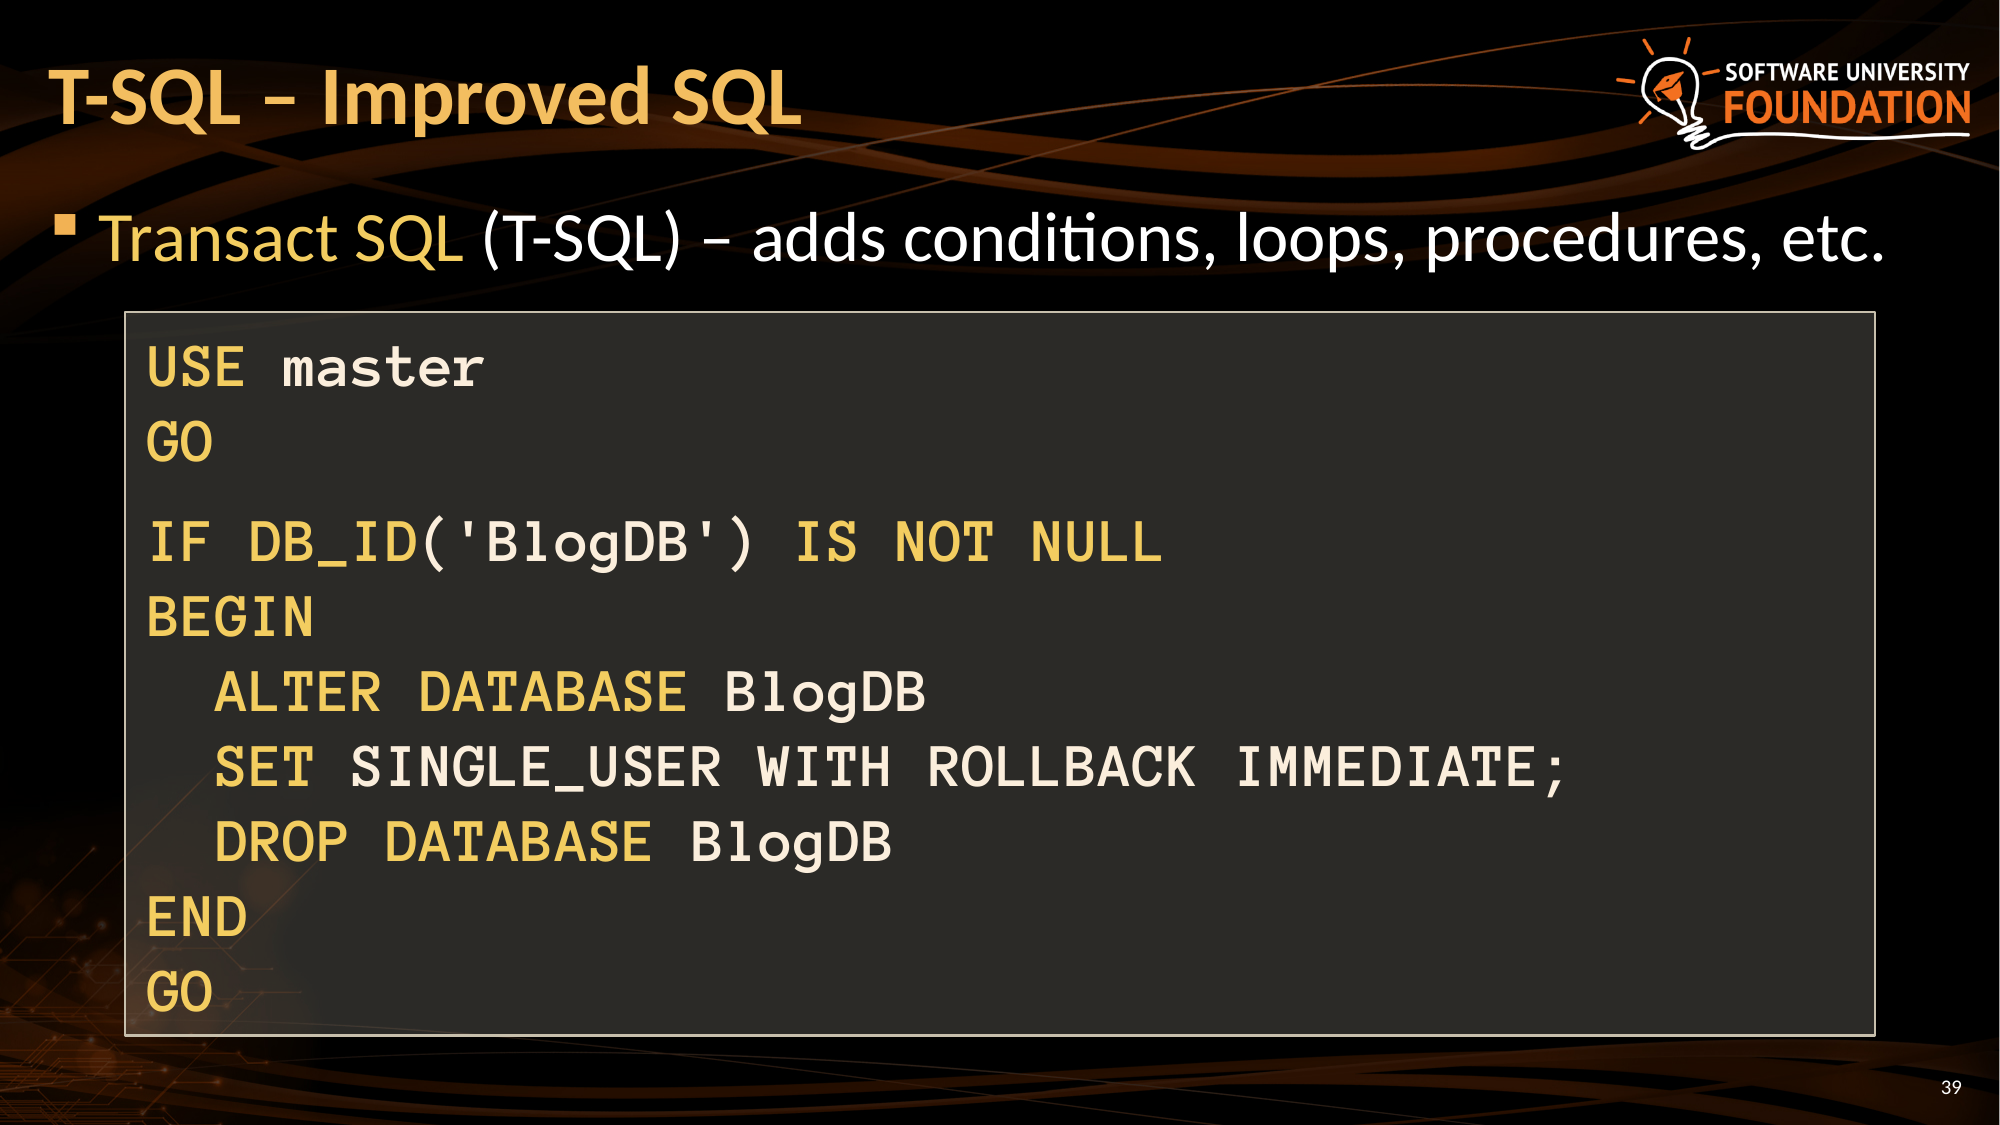

# T-SQL – Improved SQL
Transact SQL (T-SQL) – adds conditions, loops, procedures, etc.
USE master
GO
IF DB_ID('BlogDB') IS NOT NULL
BEGIN
  ALTER DATABASE BlogDB
  SET SINGLE_USER WITH ROLLBACK IMMEDIATE;
  DROP DATABASE BlogDB
END
GO
39